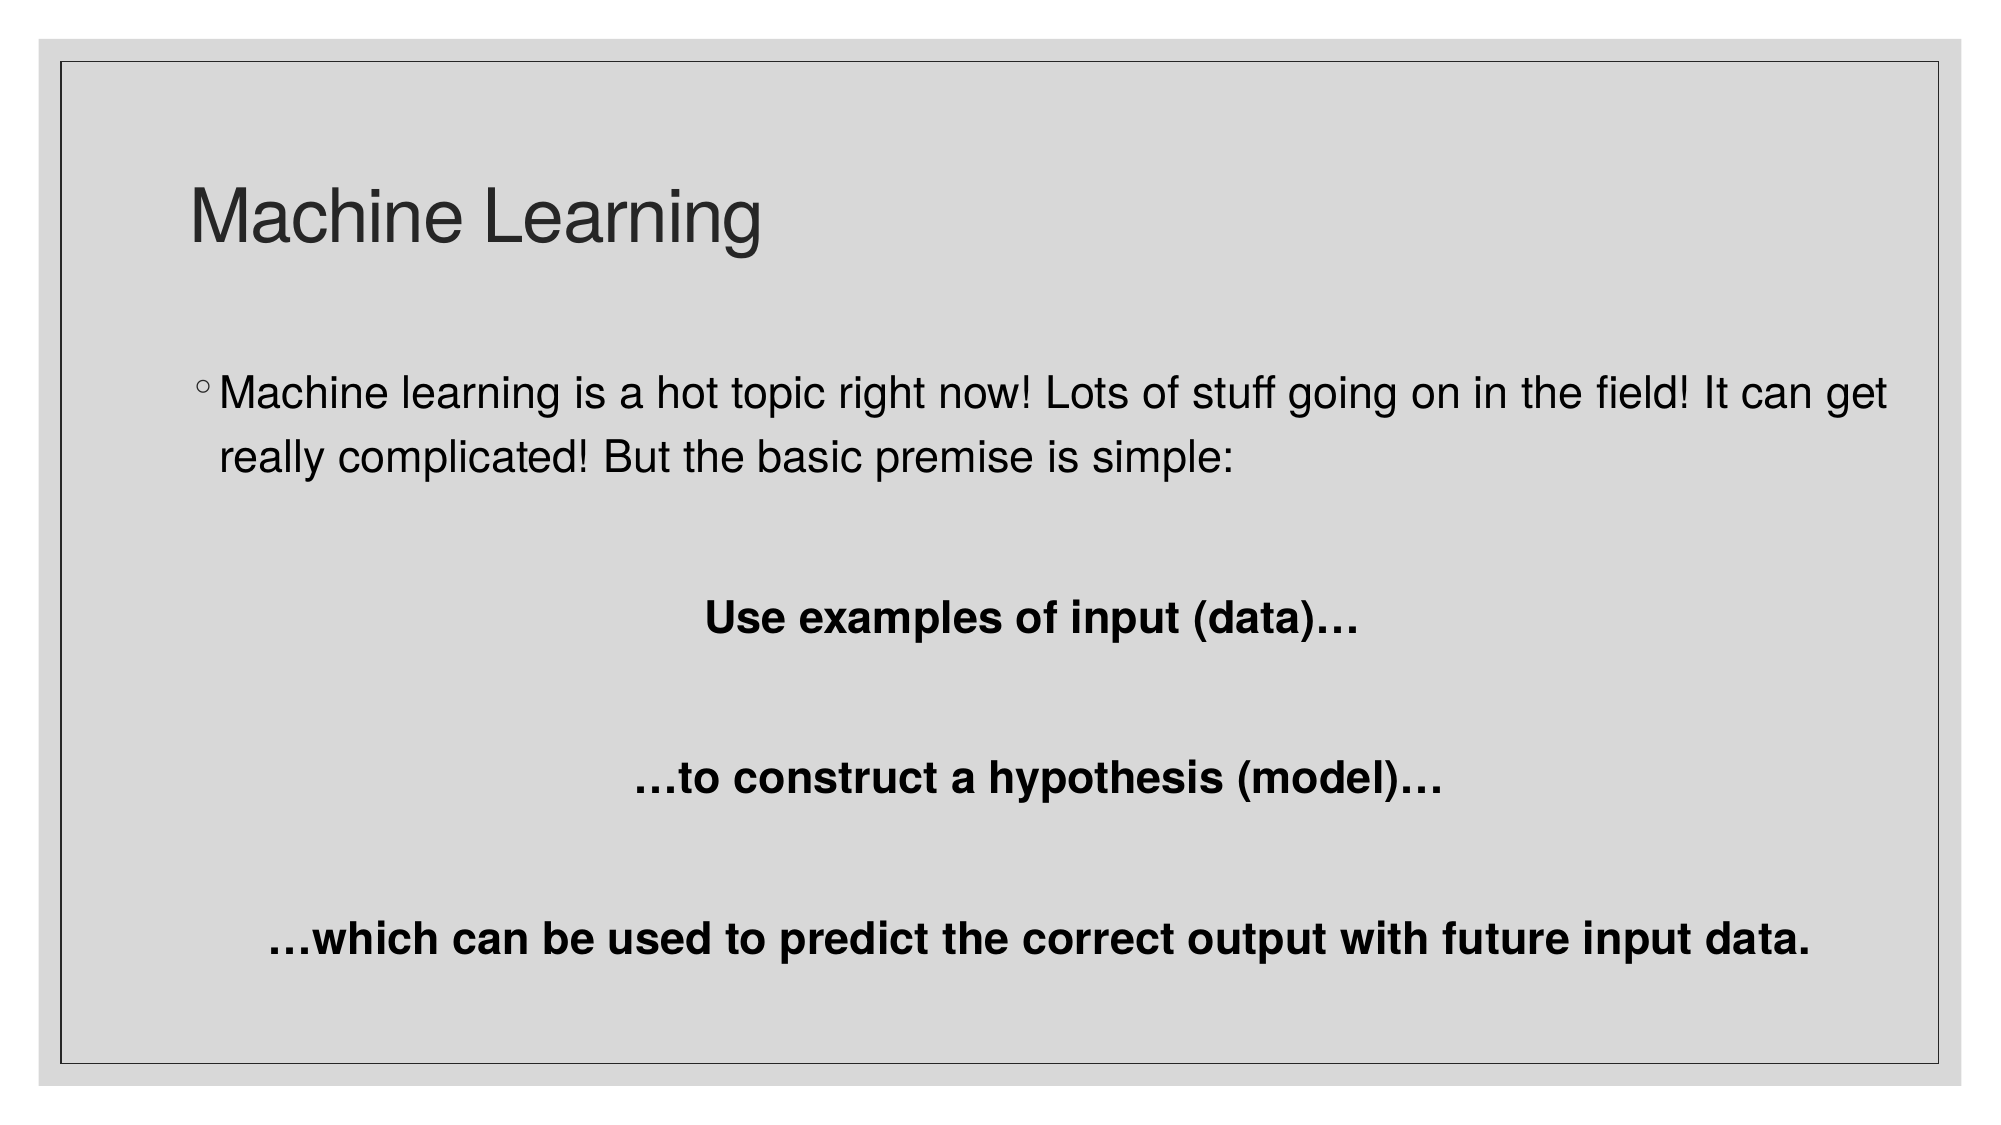

# Machine Learning
Machine learning is a hot topic right now! Lots of stuff going on in the field! It can get really complicated! But the basic premise is simple:

Use examples of input (data)…

…to construct a hypothesis (model)…

…which can be used to predict the correct output with future input data.